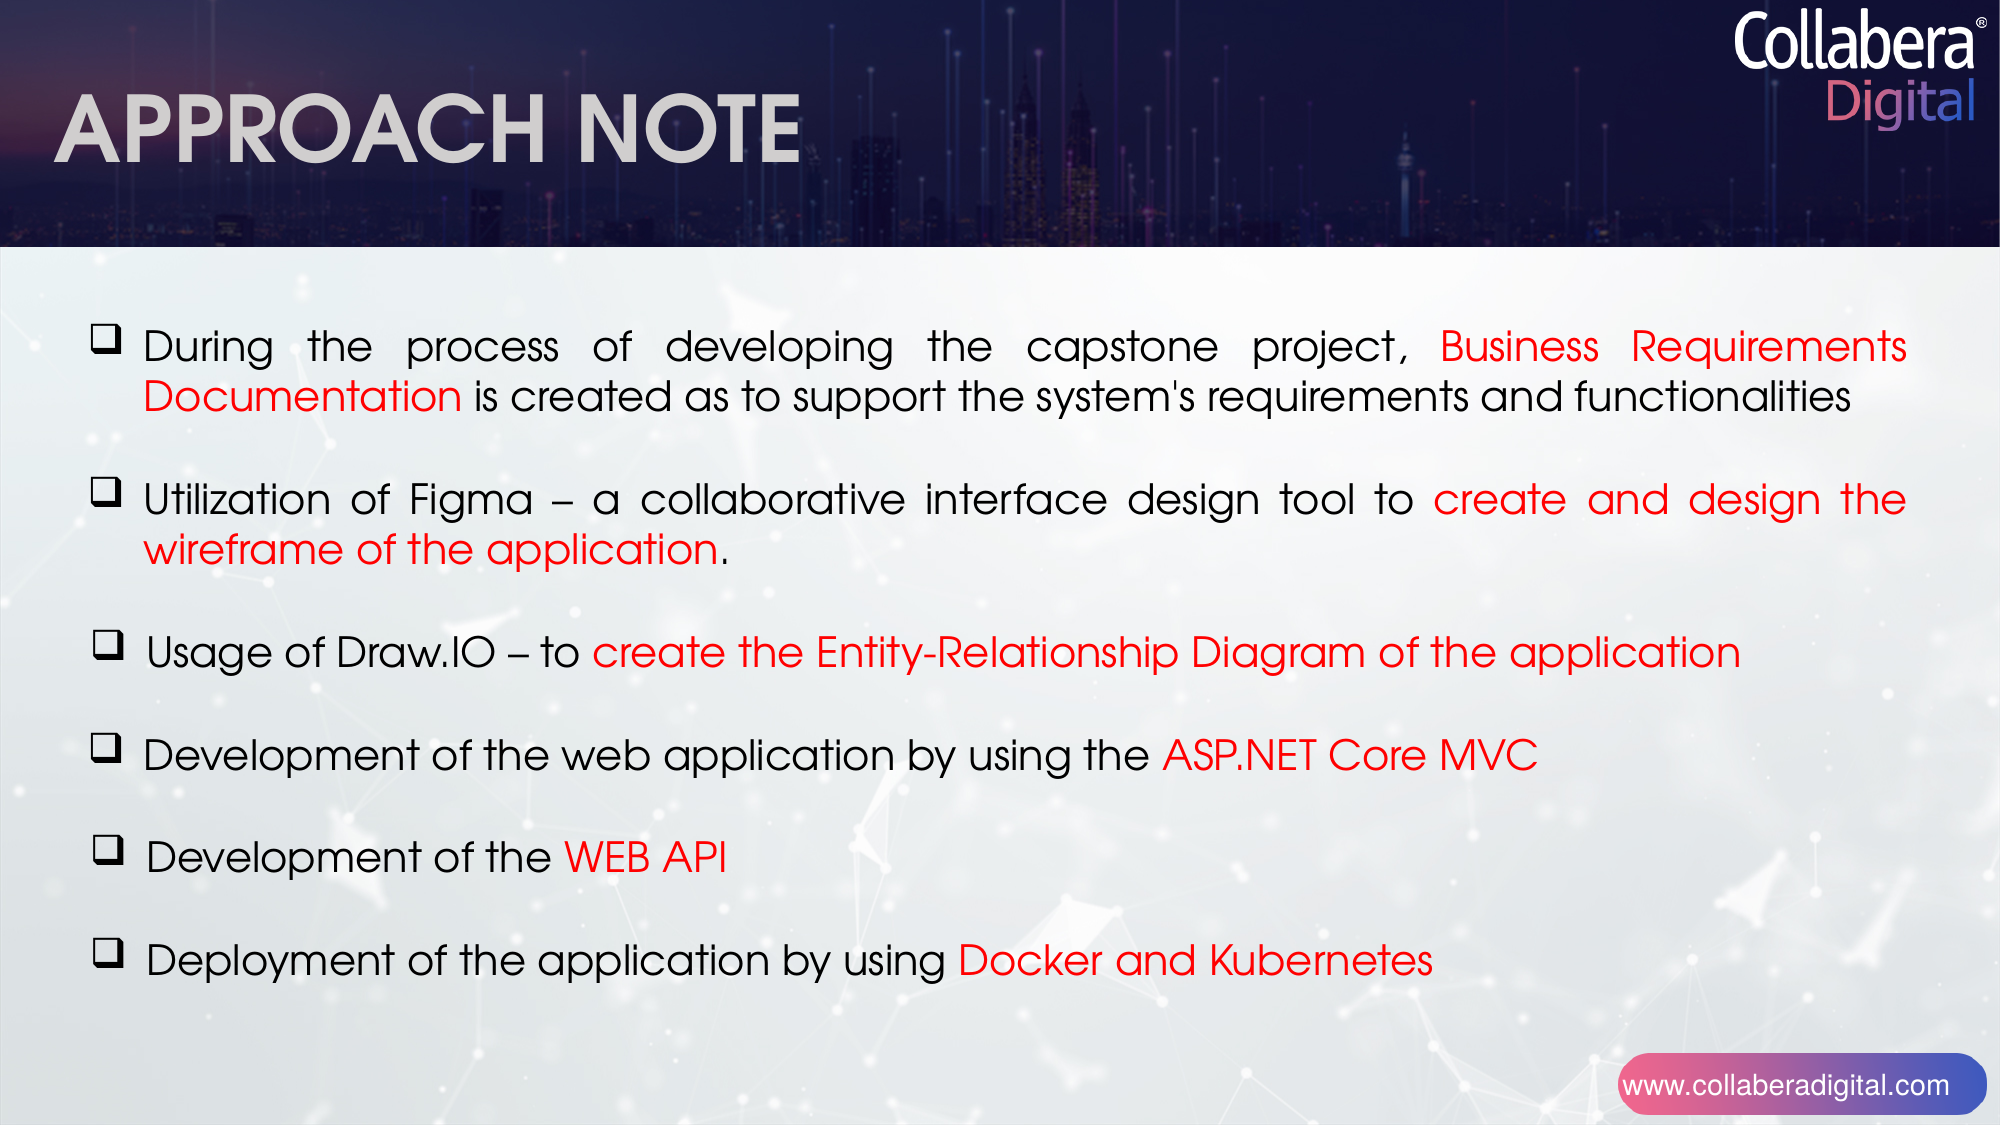

APPROACH NOTE
During the process of developing the capstone project, Business Requirements Documentation is created as to support the system's requirements and functionalities
Utilization of Figma – a collaborative interface design tool to create and design the wireframe of the application.
Usage of Draw.IO – to create the Entity-Relationship Diagram of the application
Development of the web application by using the ASP.NET Core MVC
Development of the WEB API
Deployment of the application by using Docker and Kubernetes